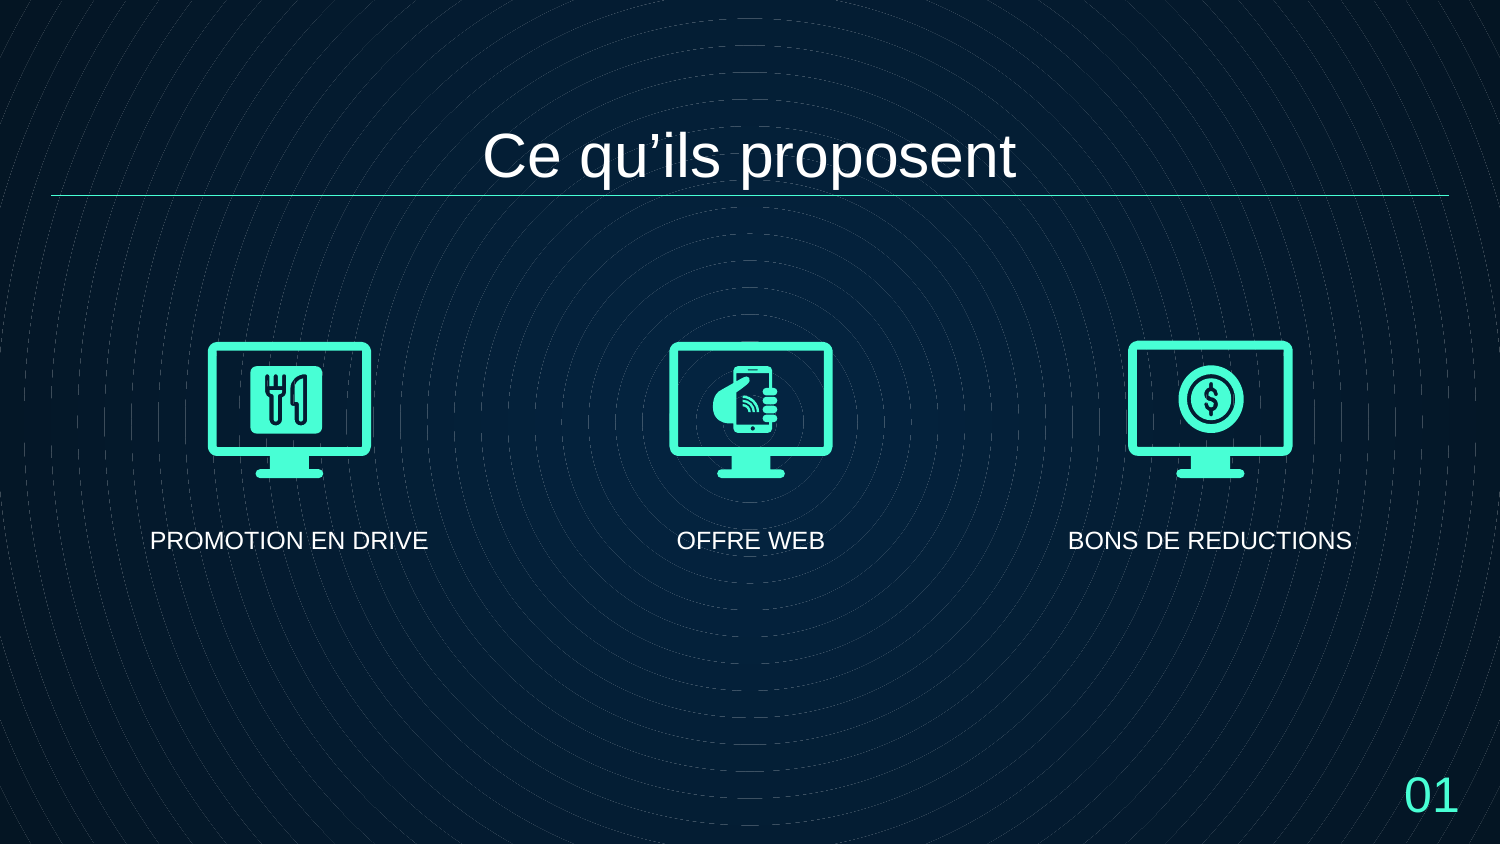

Ce qu’ils proposent

# PROMOTION EN DRIVE
OFFRE WEB
BONS DE REDUCTIONS
01